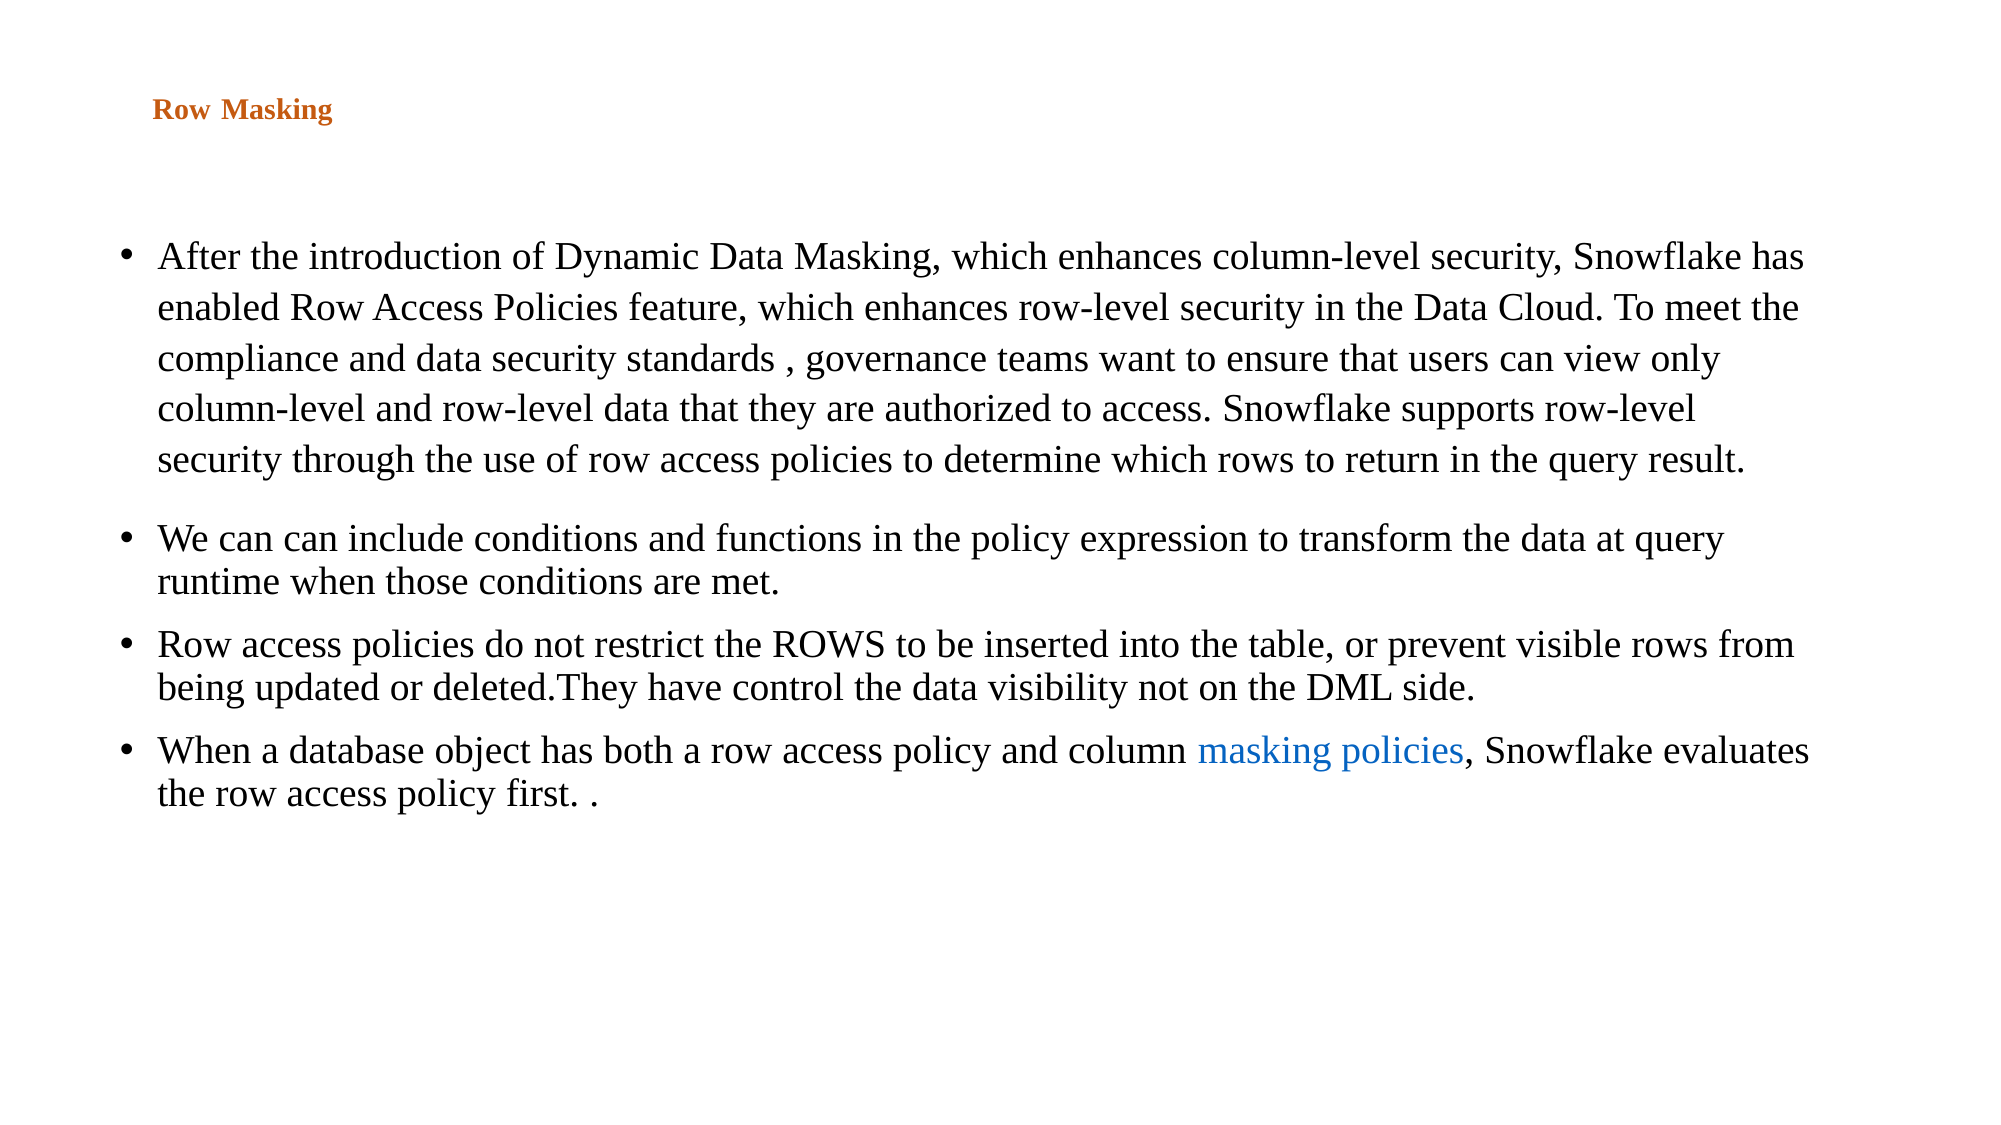

# Row Masking
After the introduction of Dynamic Data Masking, which enhances column-level security, Snowflake has enabled Row Access Policies feature, which enhances row-level security in the Data Cloud. To meet the compliance and data security standards , governance teams want to ensure that users can view only column-level and row-level data that they are authorized to access. Snowflake supports row-level security through the use of row access policies to determine which rows to return in the query result.
We can can include conditions and functions in the policy expression to transform the data at query runtime when those conditions are met.
Row access policies do not restrict the ROWS to be inserted into the table, or prevent visible rows from being updated or deleted.They have control the data visibility not on the DML side.
When a database object has both a row access policy and column masking policies, Snowflake evaluates the row access policy first. .